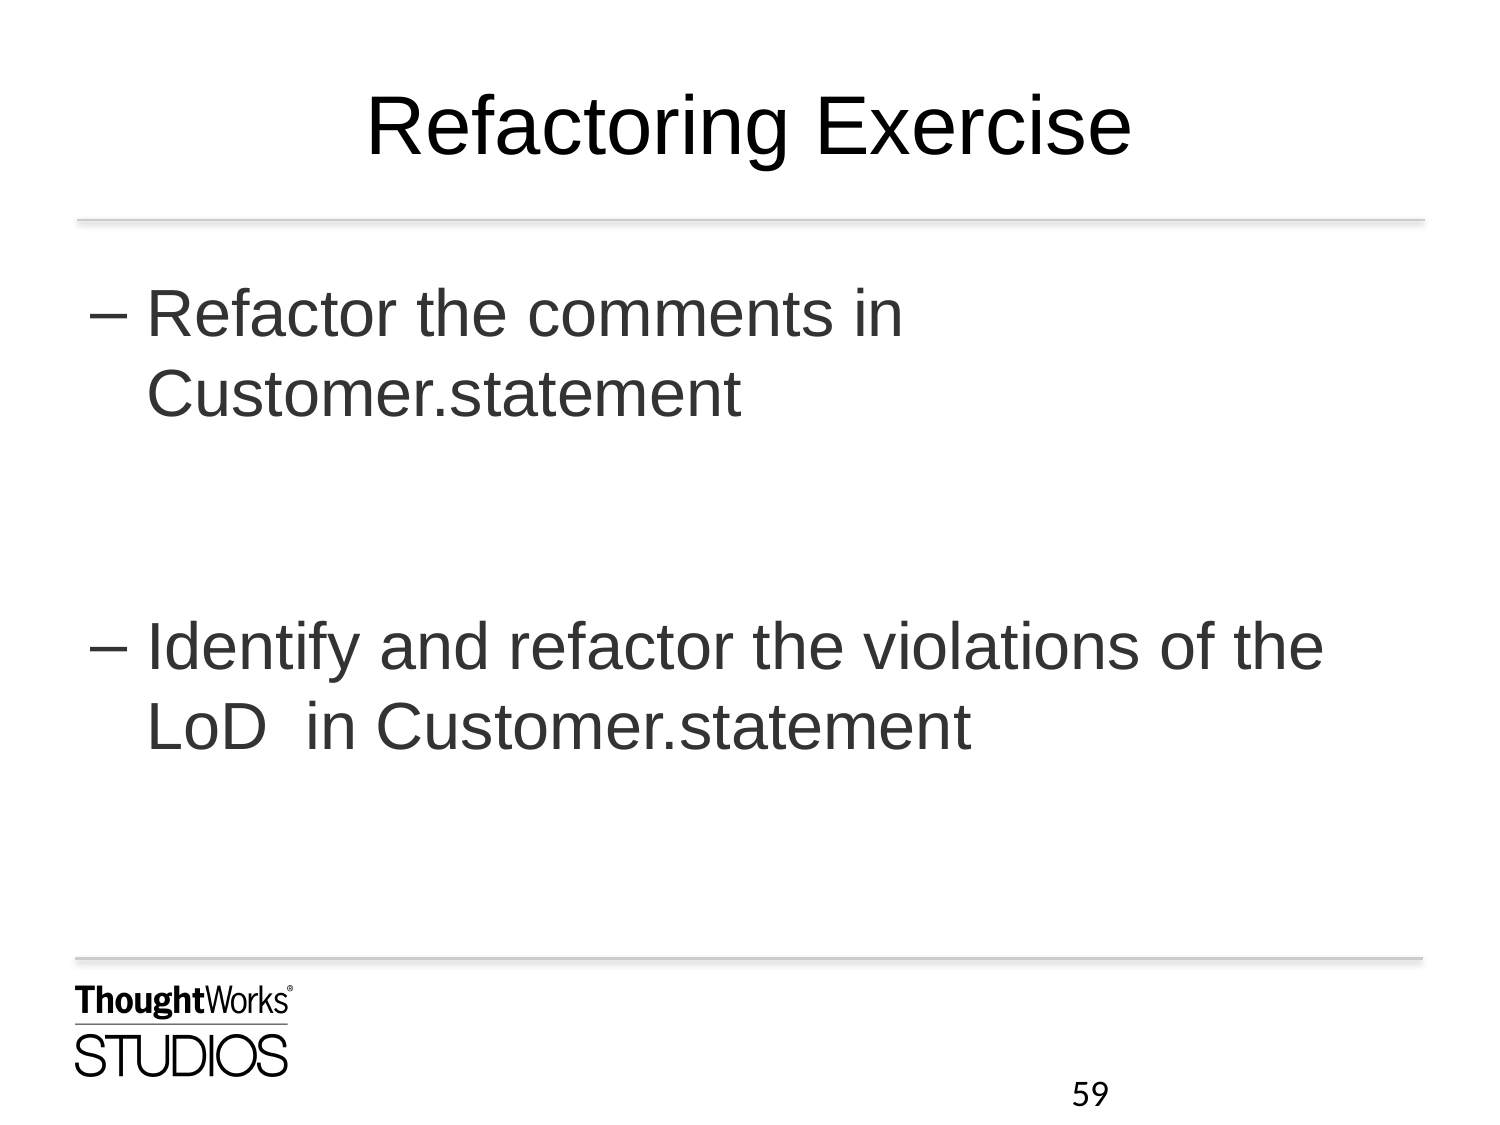

# Refactoring Exercise
Refactor the comments in Customer.statement
Identify and refactor the violations of the LoD  in Customer.statement
59